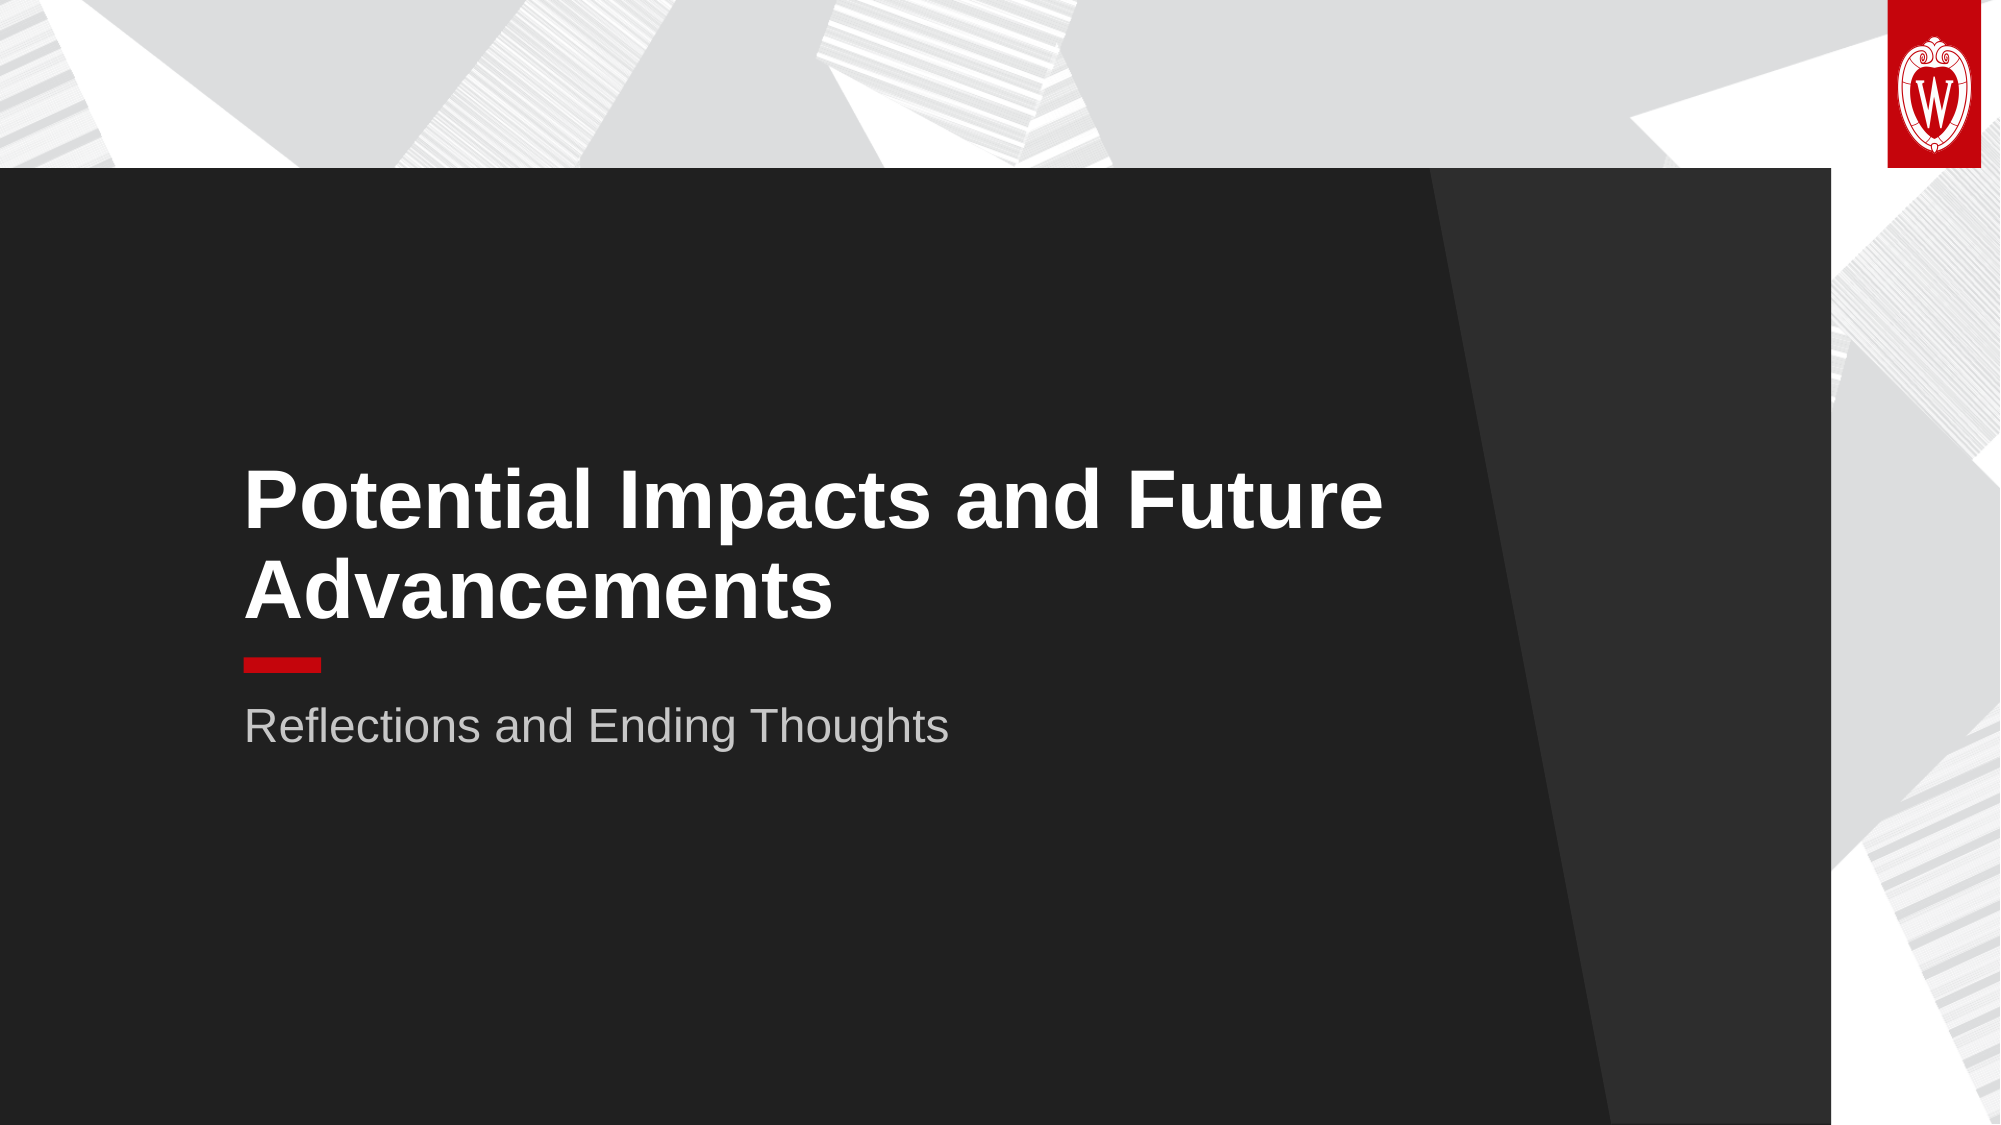

Potential Impacts and Future Advancements
Reflections and Ending Thoughts